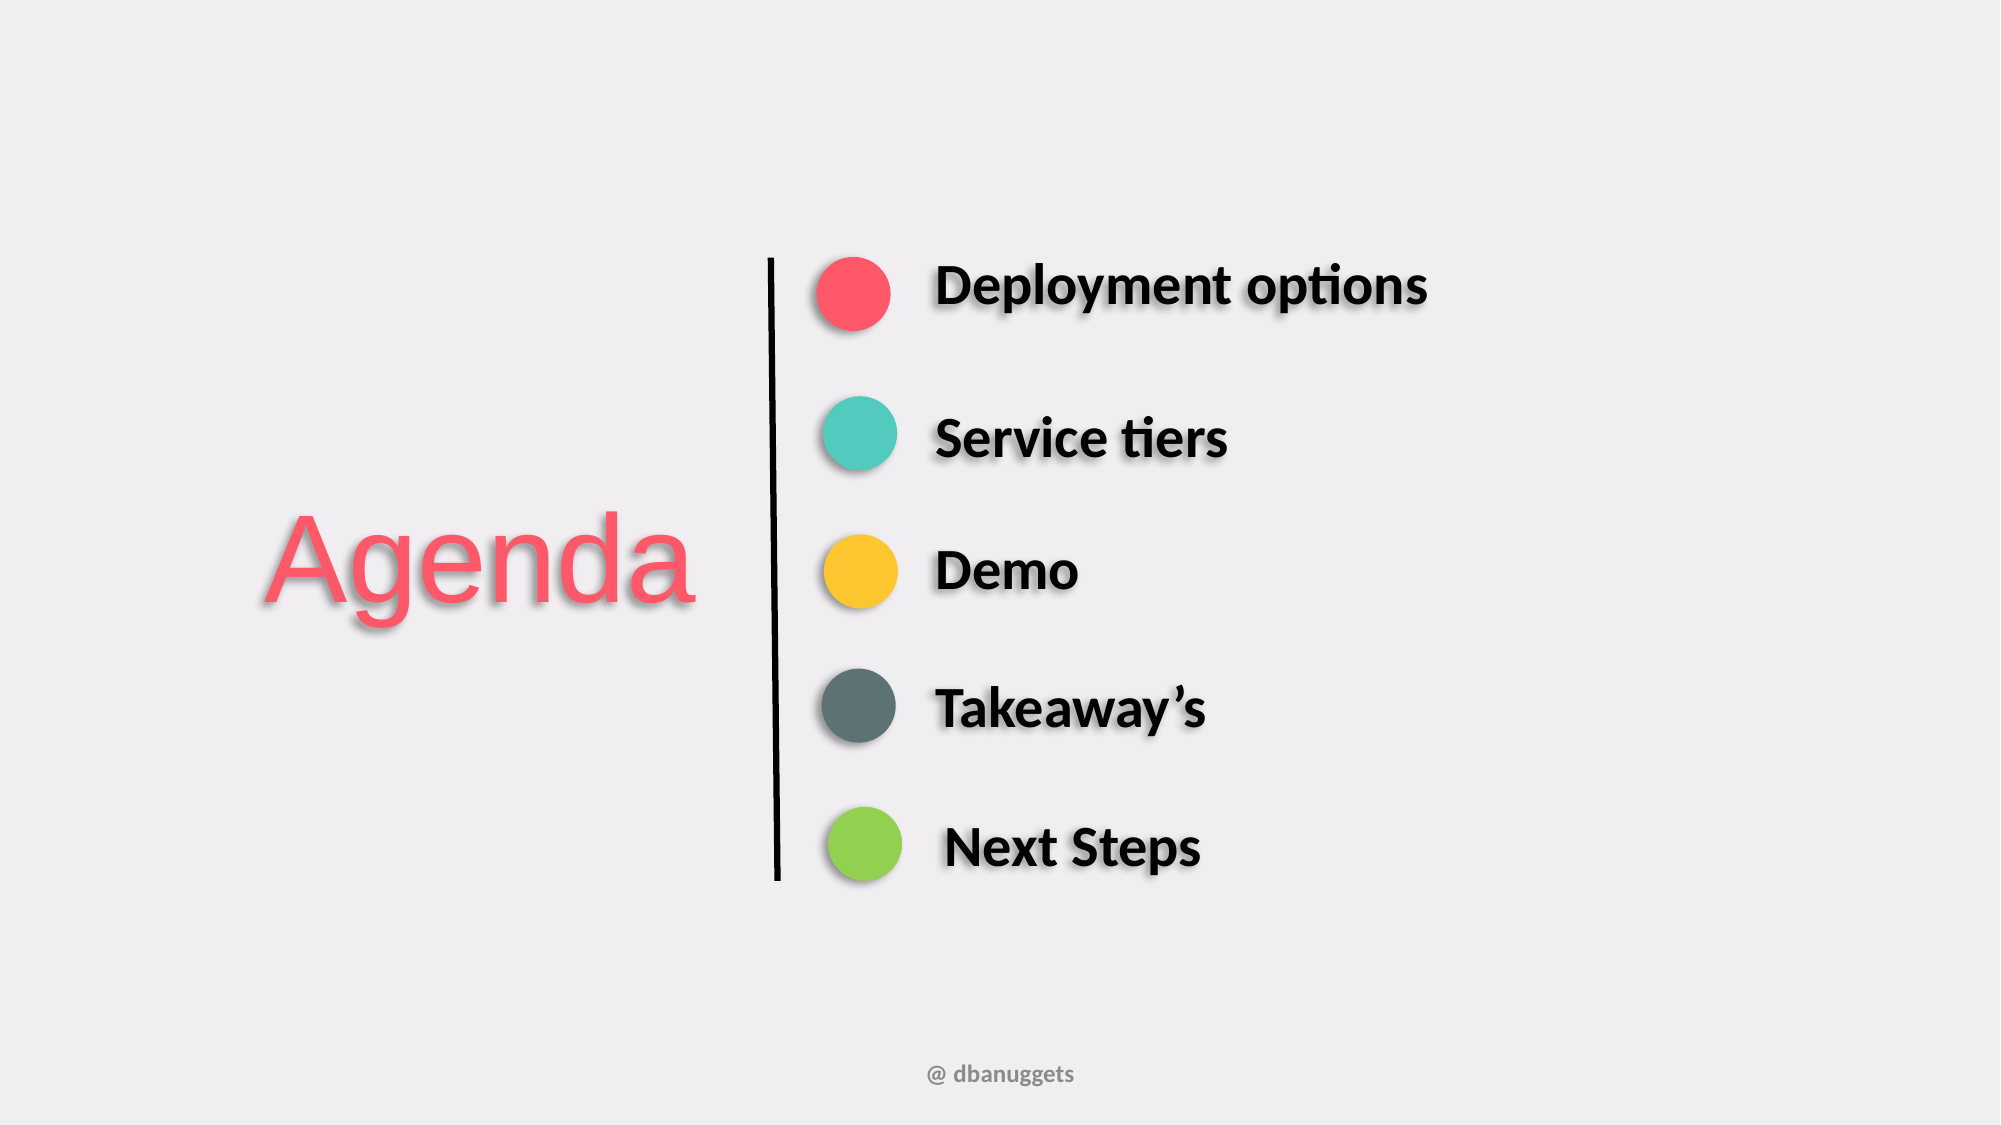

Agenda
Deployment options
Service tiers
Demo
Takeaway’s
Next Steps

@ dbanuggets